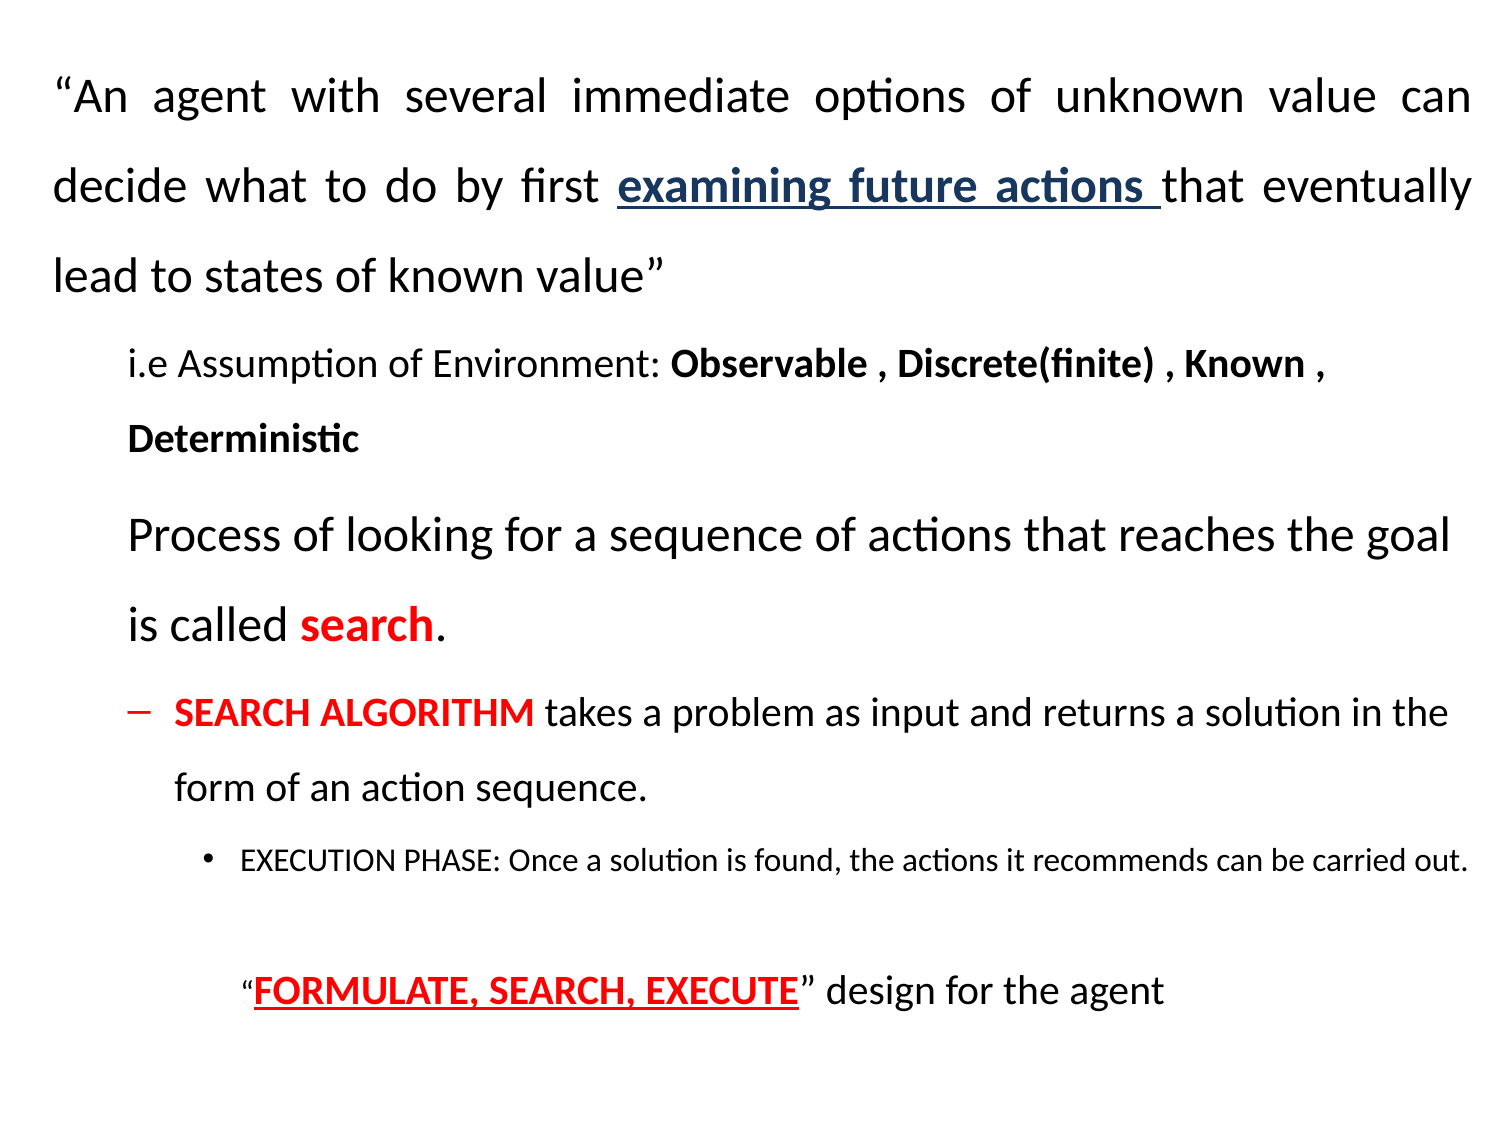

“An agent with several immediate options of unknown value can decide what to do by ﬁrst examining future actions that eventually lead to states of known value”
i.e Assumption of Environment: Observable , Discrete(finite) , Known , Deterministic
Process of looking for a sequence of actions that reaches the goal is called search.
SEARCH ALGORITHM takes a problem as input and returns a solution in the form of an action sequence.
EXECUTION PHASE: Once a solution is found, the actions it recommends can be carried out.
“FORMULATE, SEARCH, EXECUTE” design for the agent